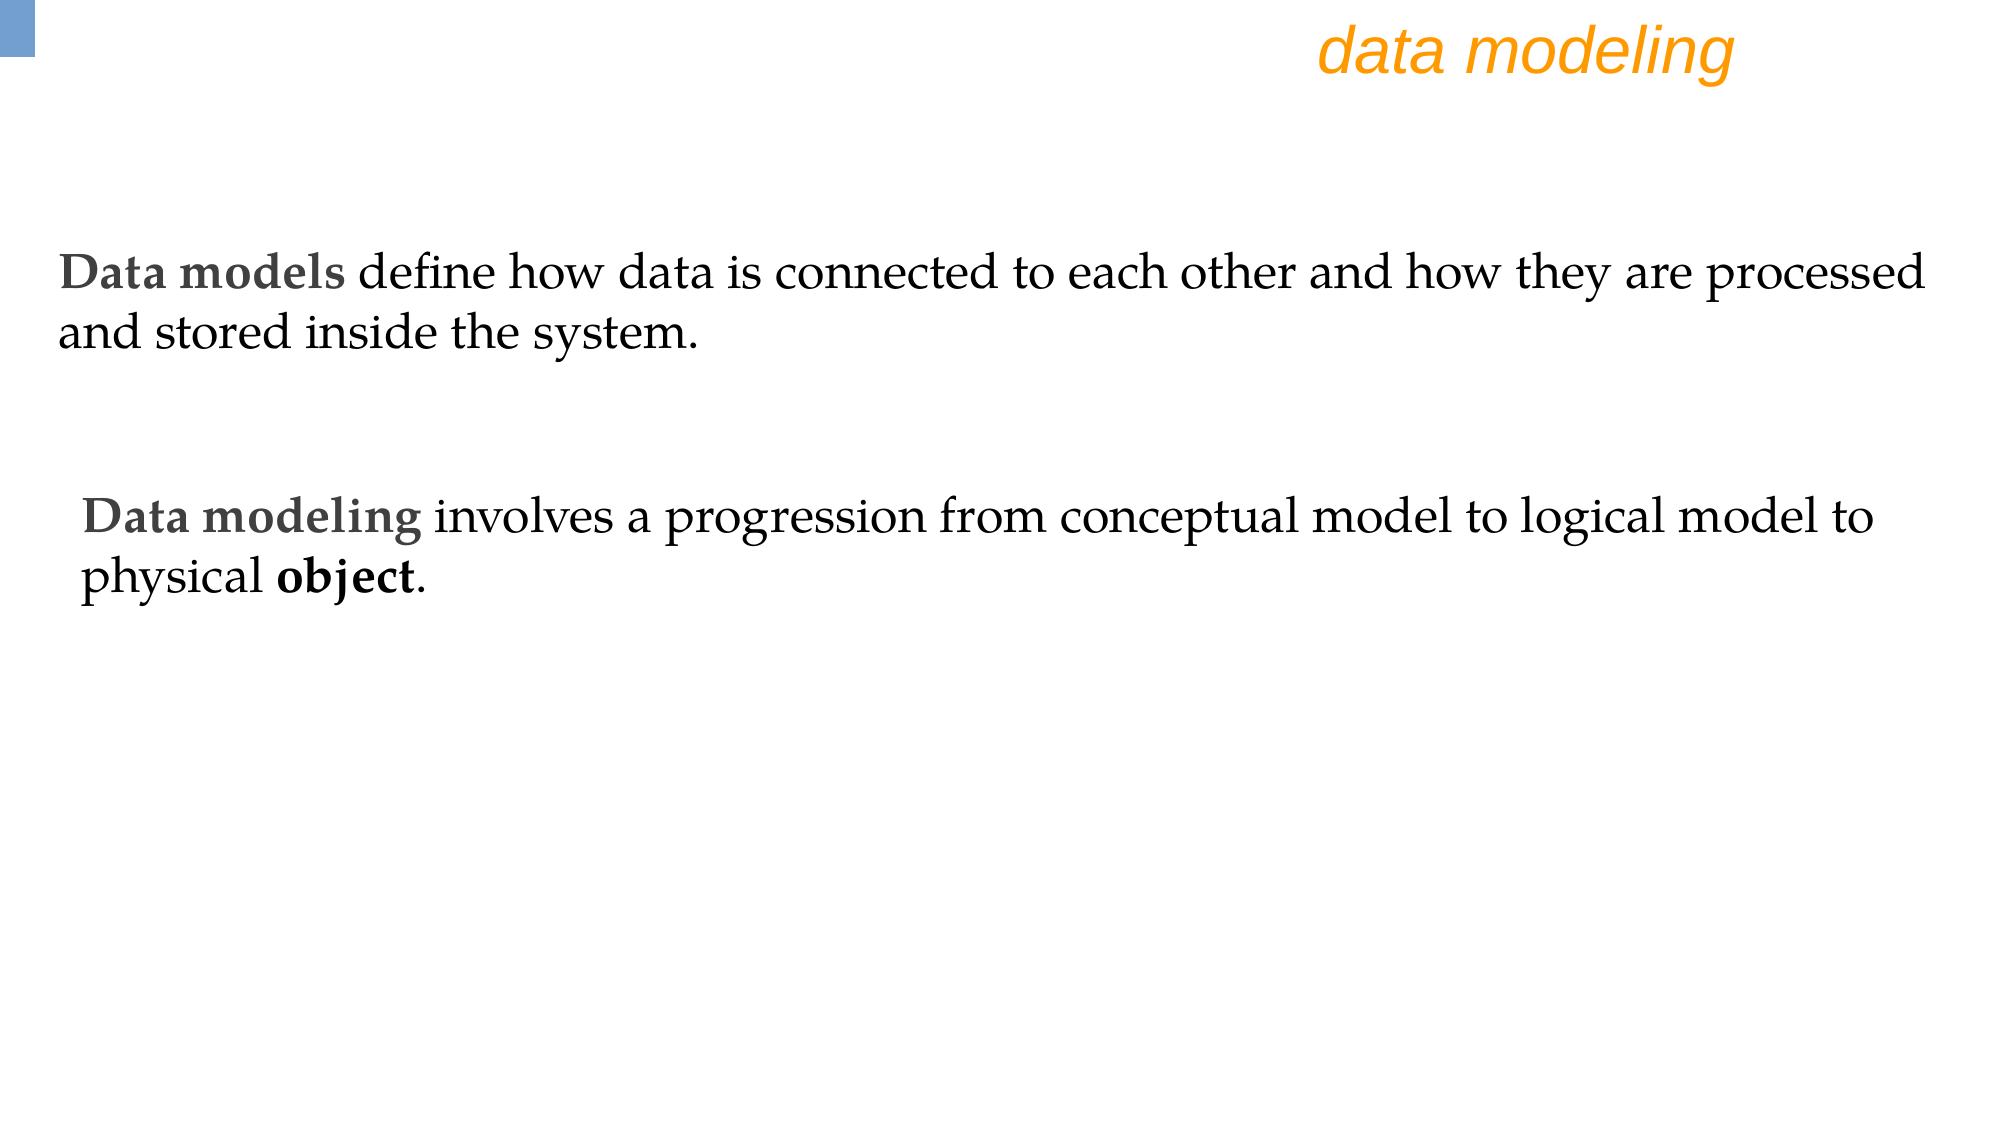

data modeling

Data models define how data is connected to each other and how they are processed and stored inside the system.
Data modeling involves a progression from conceptual model to logical model to physical object.